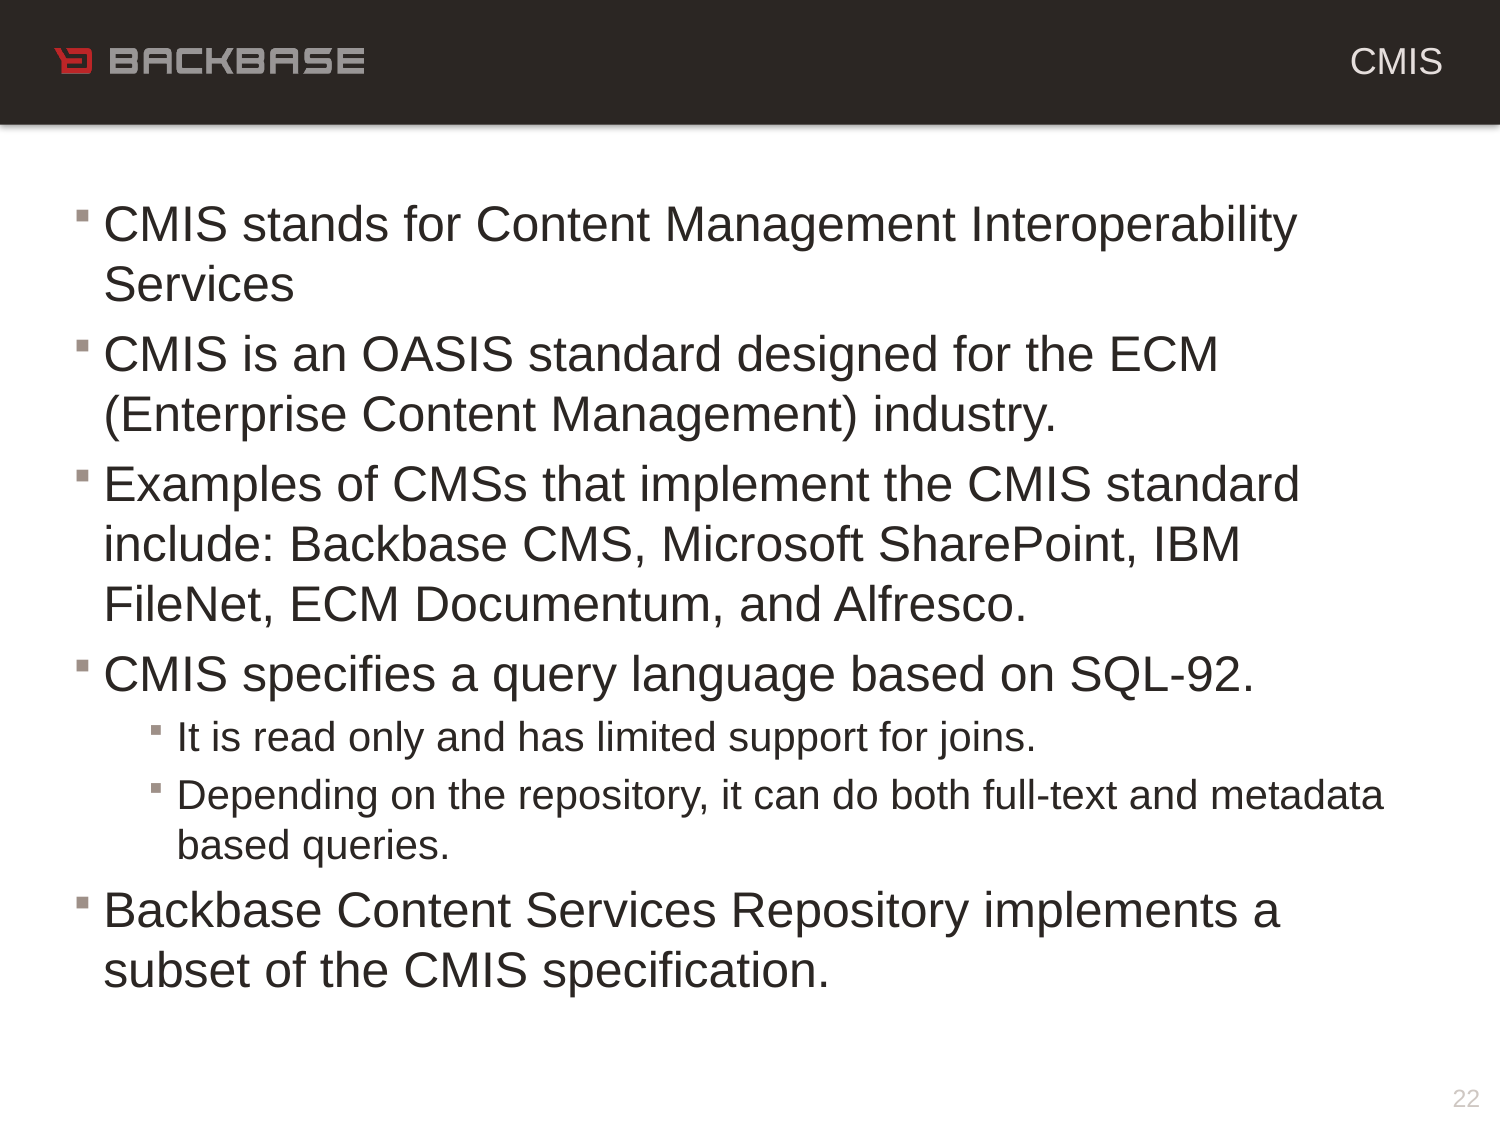

CMIS
CMIS stands for Content Management Interoperability Services
CMIS is an OASIS standard designed for the ECM (Enterprise Content Management) industry.
Examples of CMSs that implement the CMIS standard include: Backbase CMS, Microsoft SharePoint, IBM FileNet, ECM Documentum, and Alfresco.
CMIS specifies a query language based on SQL-92.
It is read only and has limited support for joins.
Depending on the repository, it can do both full-text and metadata based queries.
Backbase Content Services Repository implements a subset of the CMIS specification.

22